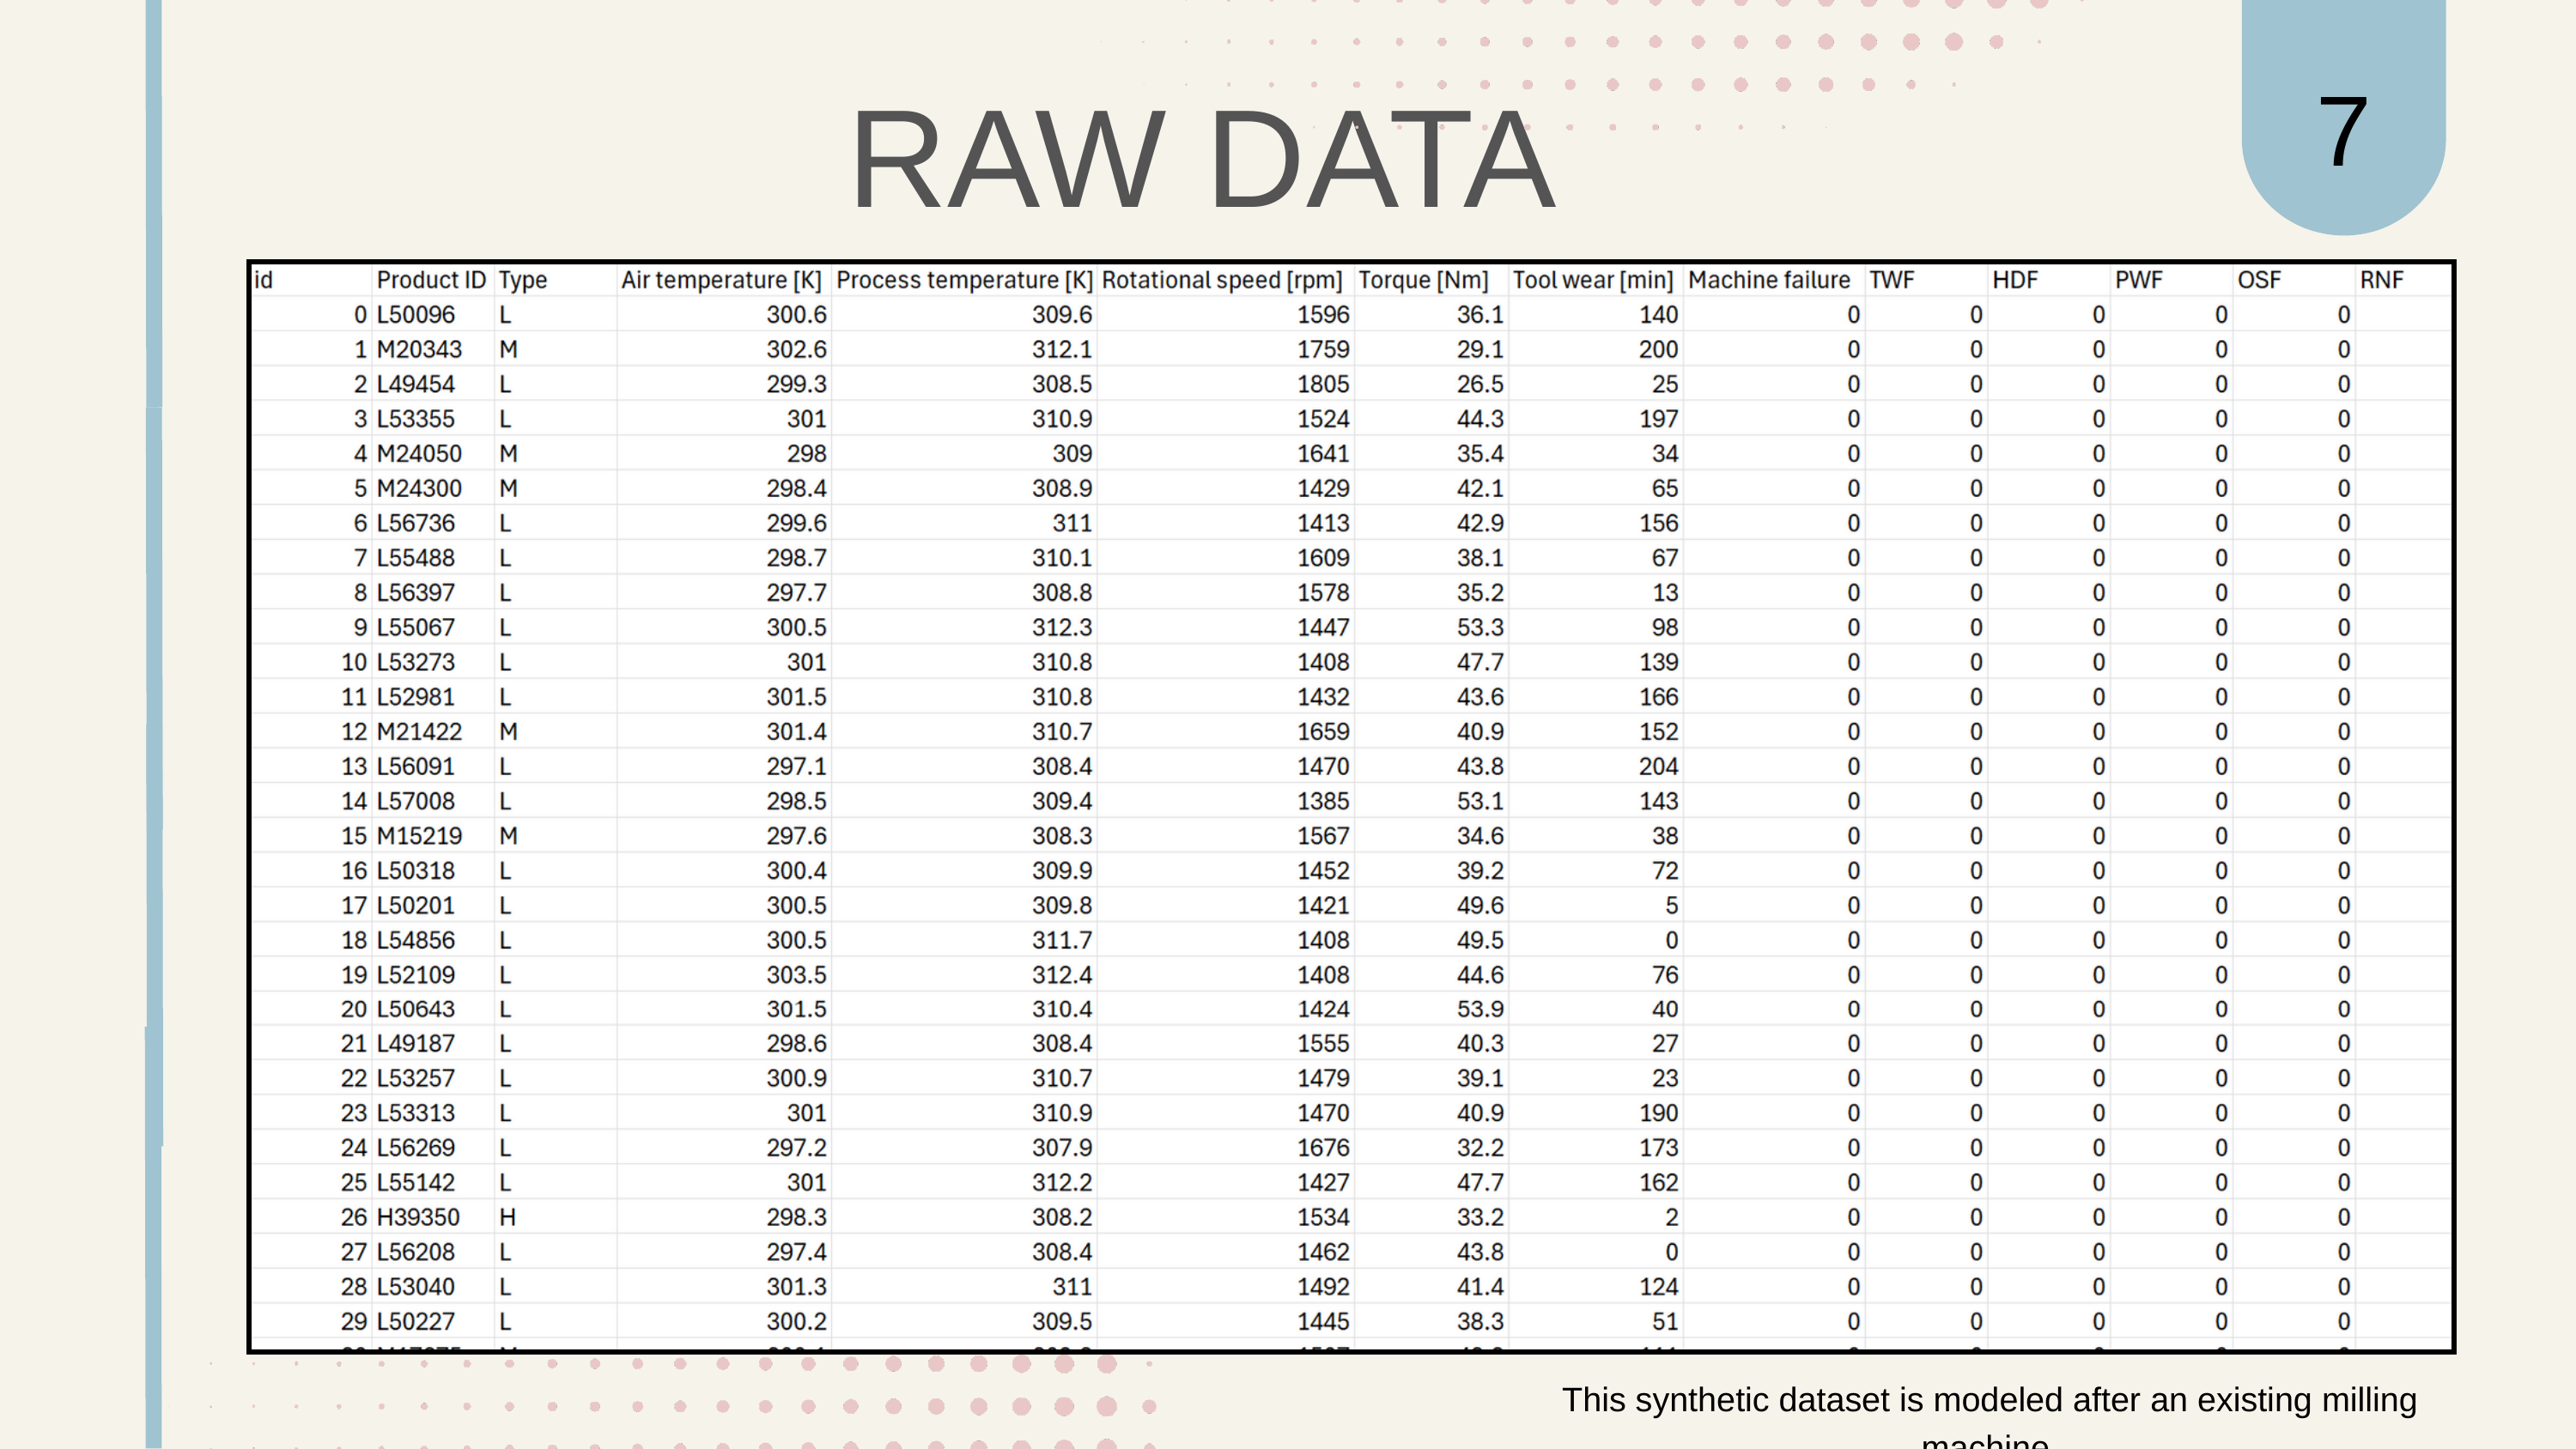

7

RAW DATA COLLECTION

This synthetic dataset is modeled after an existing milling machine.